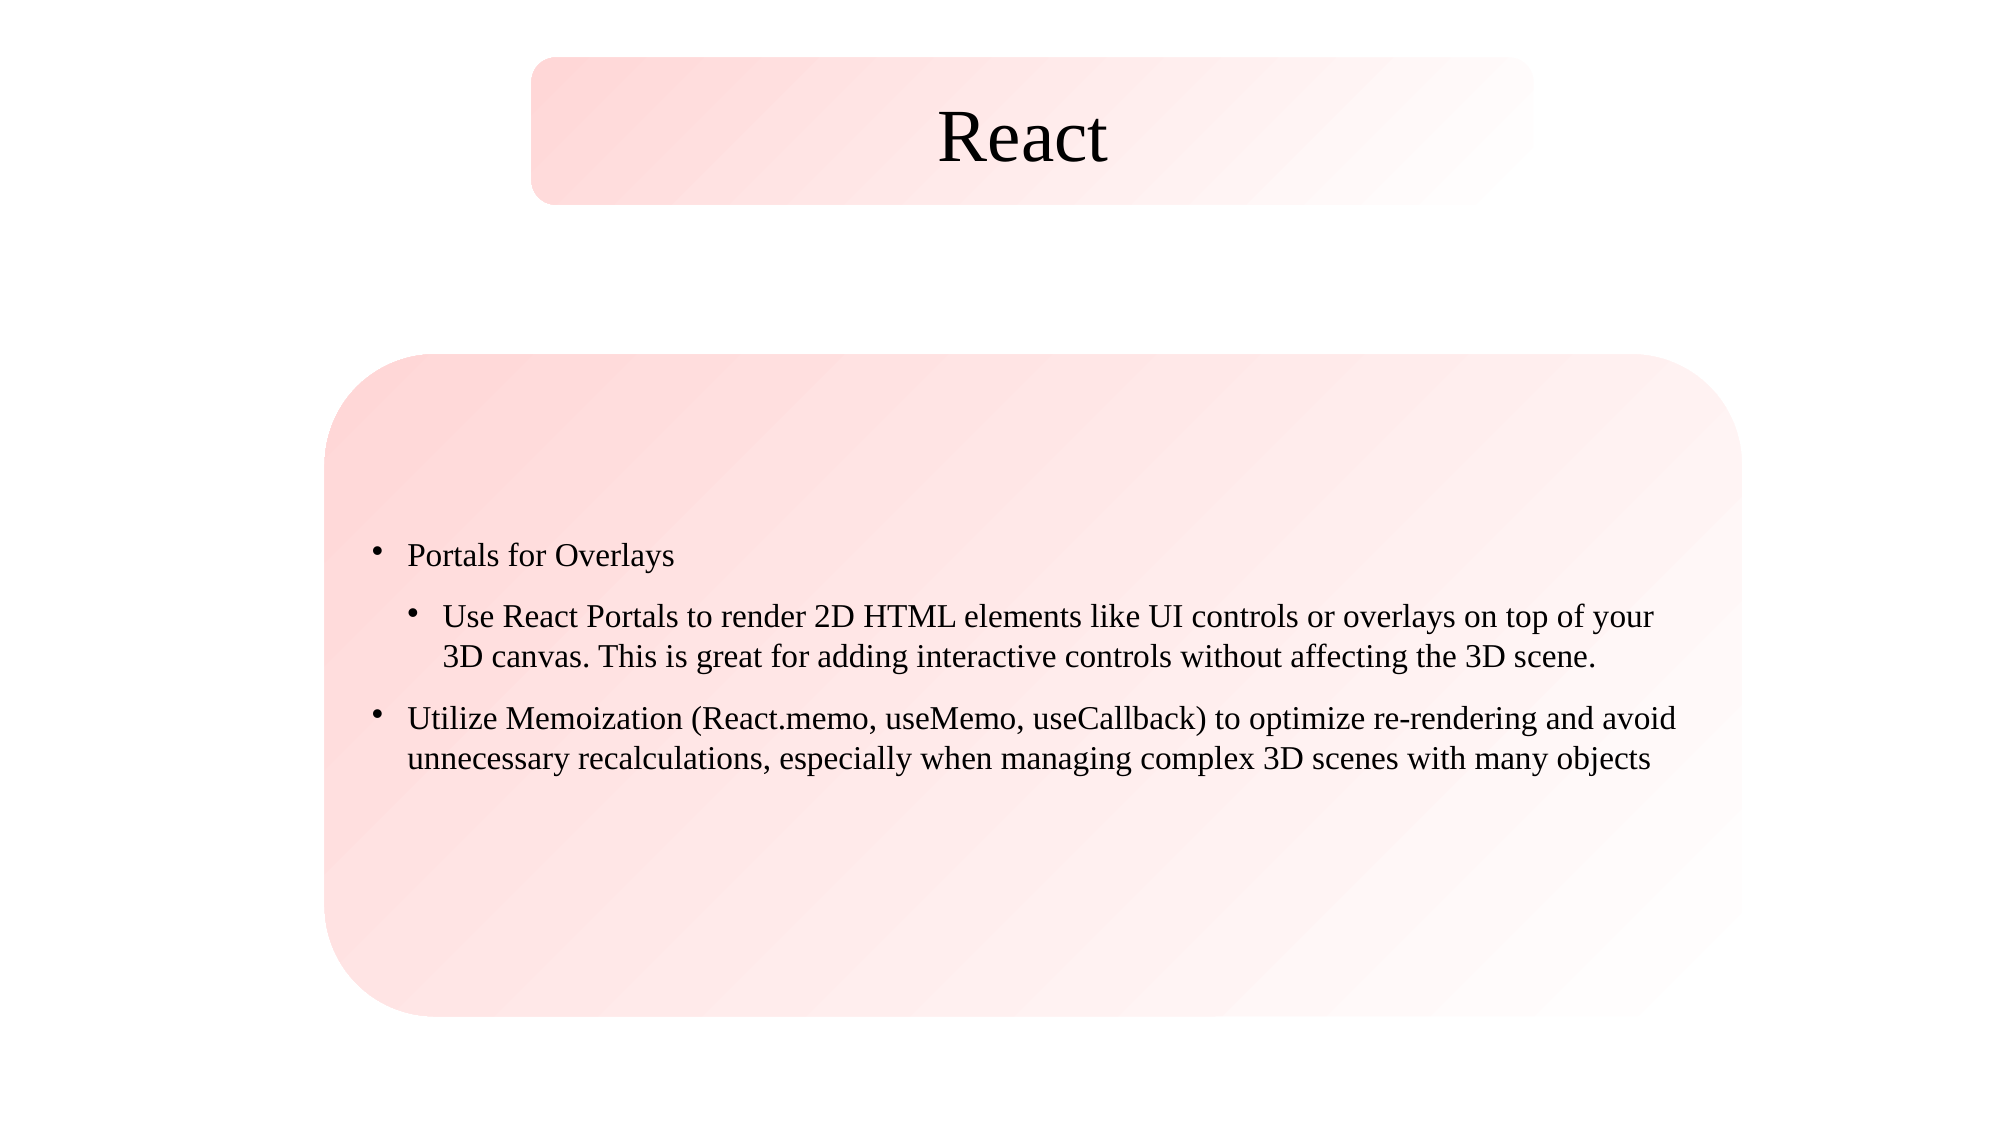

React

Portals for Overlays
Use React Portals to render 2D HTML elements like UI controls or overlays on top of your 3D canvas. This is great for adding interactive controls without affecting the 3D scene.
Utilize Memoization (React.memo, useMemo, useCallback) to optimize re-rendering and avoid unnecessary recalculations, especially when managing complex 3D scenes with many objects